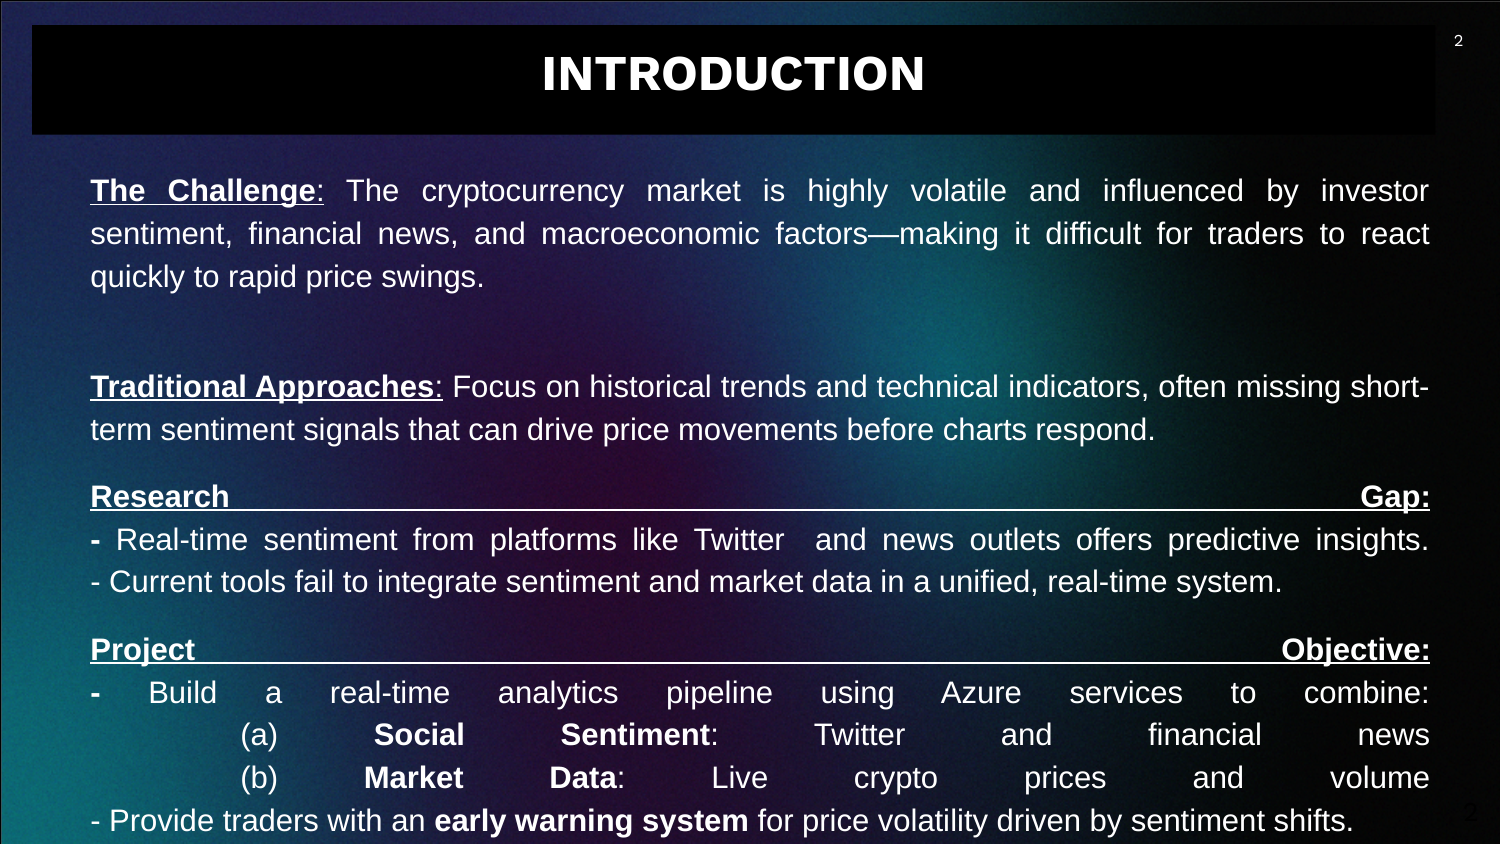

2
INTRODUCTION
The Challenge: The cryptocurrency market is highly volatile and influenced by investor sentiment, financial news, and macroeconomic factors—making it difficult for traders to react quickly to rapid price swings.
Traditional Approaches: Focus on historical trends and technical indicators, often missing short-term sentiment signals that can drive price movements before charts respond.
Research Gap:
- Real-time sentiment from platforms like Twitter  and news outlets offers predictive insights.
- Current tools fail to integrate sentiment and market data in a unified, real-time system.
Project Objective:
- Build a real-time analytics pipeline using Azure services to combine:
	(a) Social Sentiment: Twitter and financial news
	(b) Market Data: Live crypto prices and volume
- Provide traders with an early warning system for price volatility driven by sentiment shifts.

2